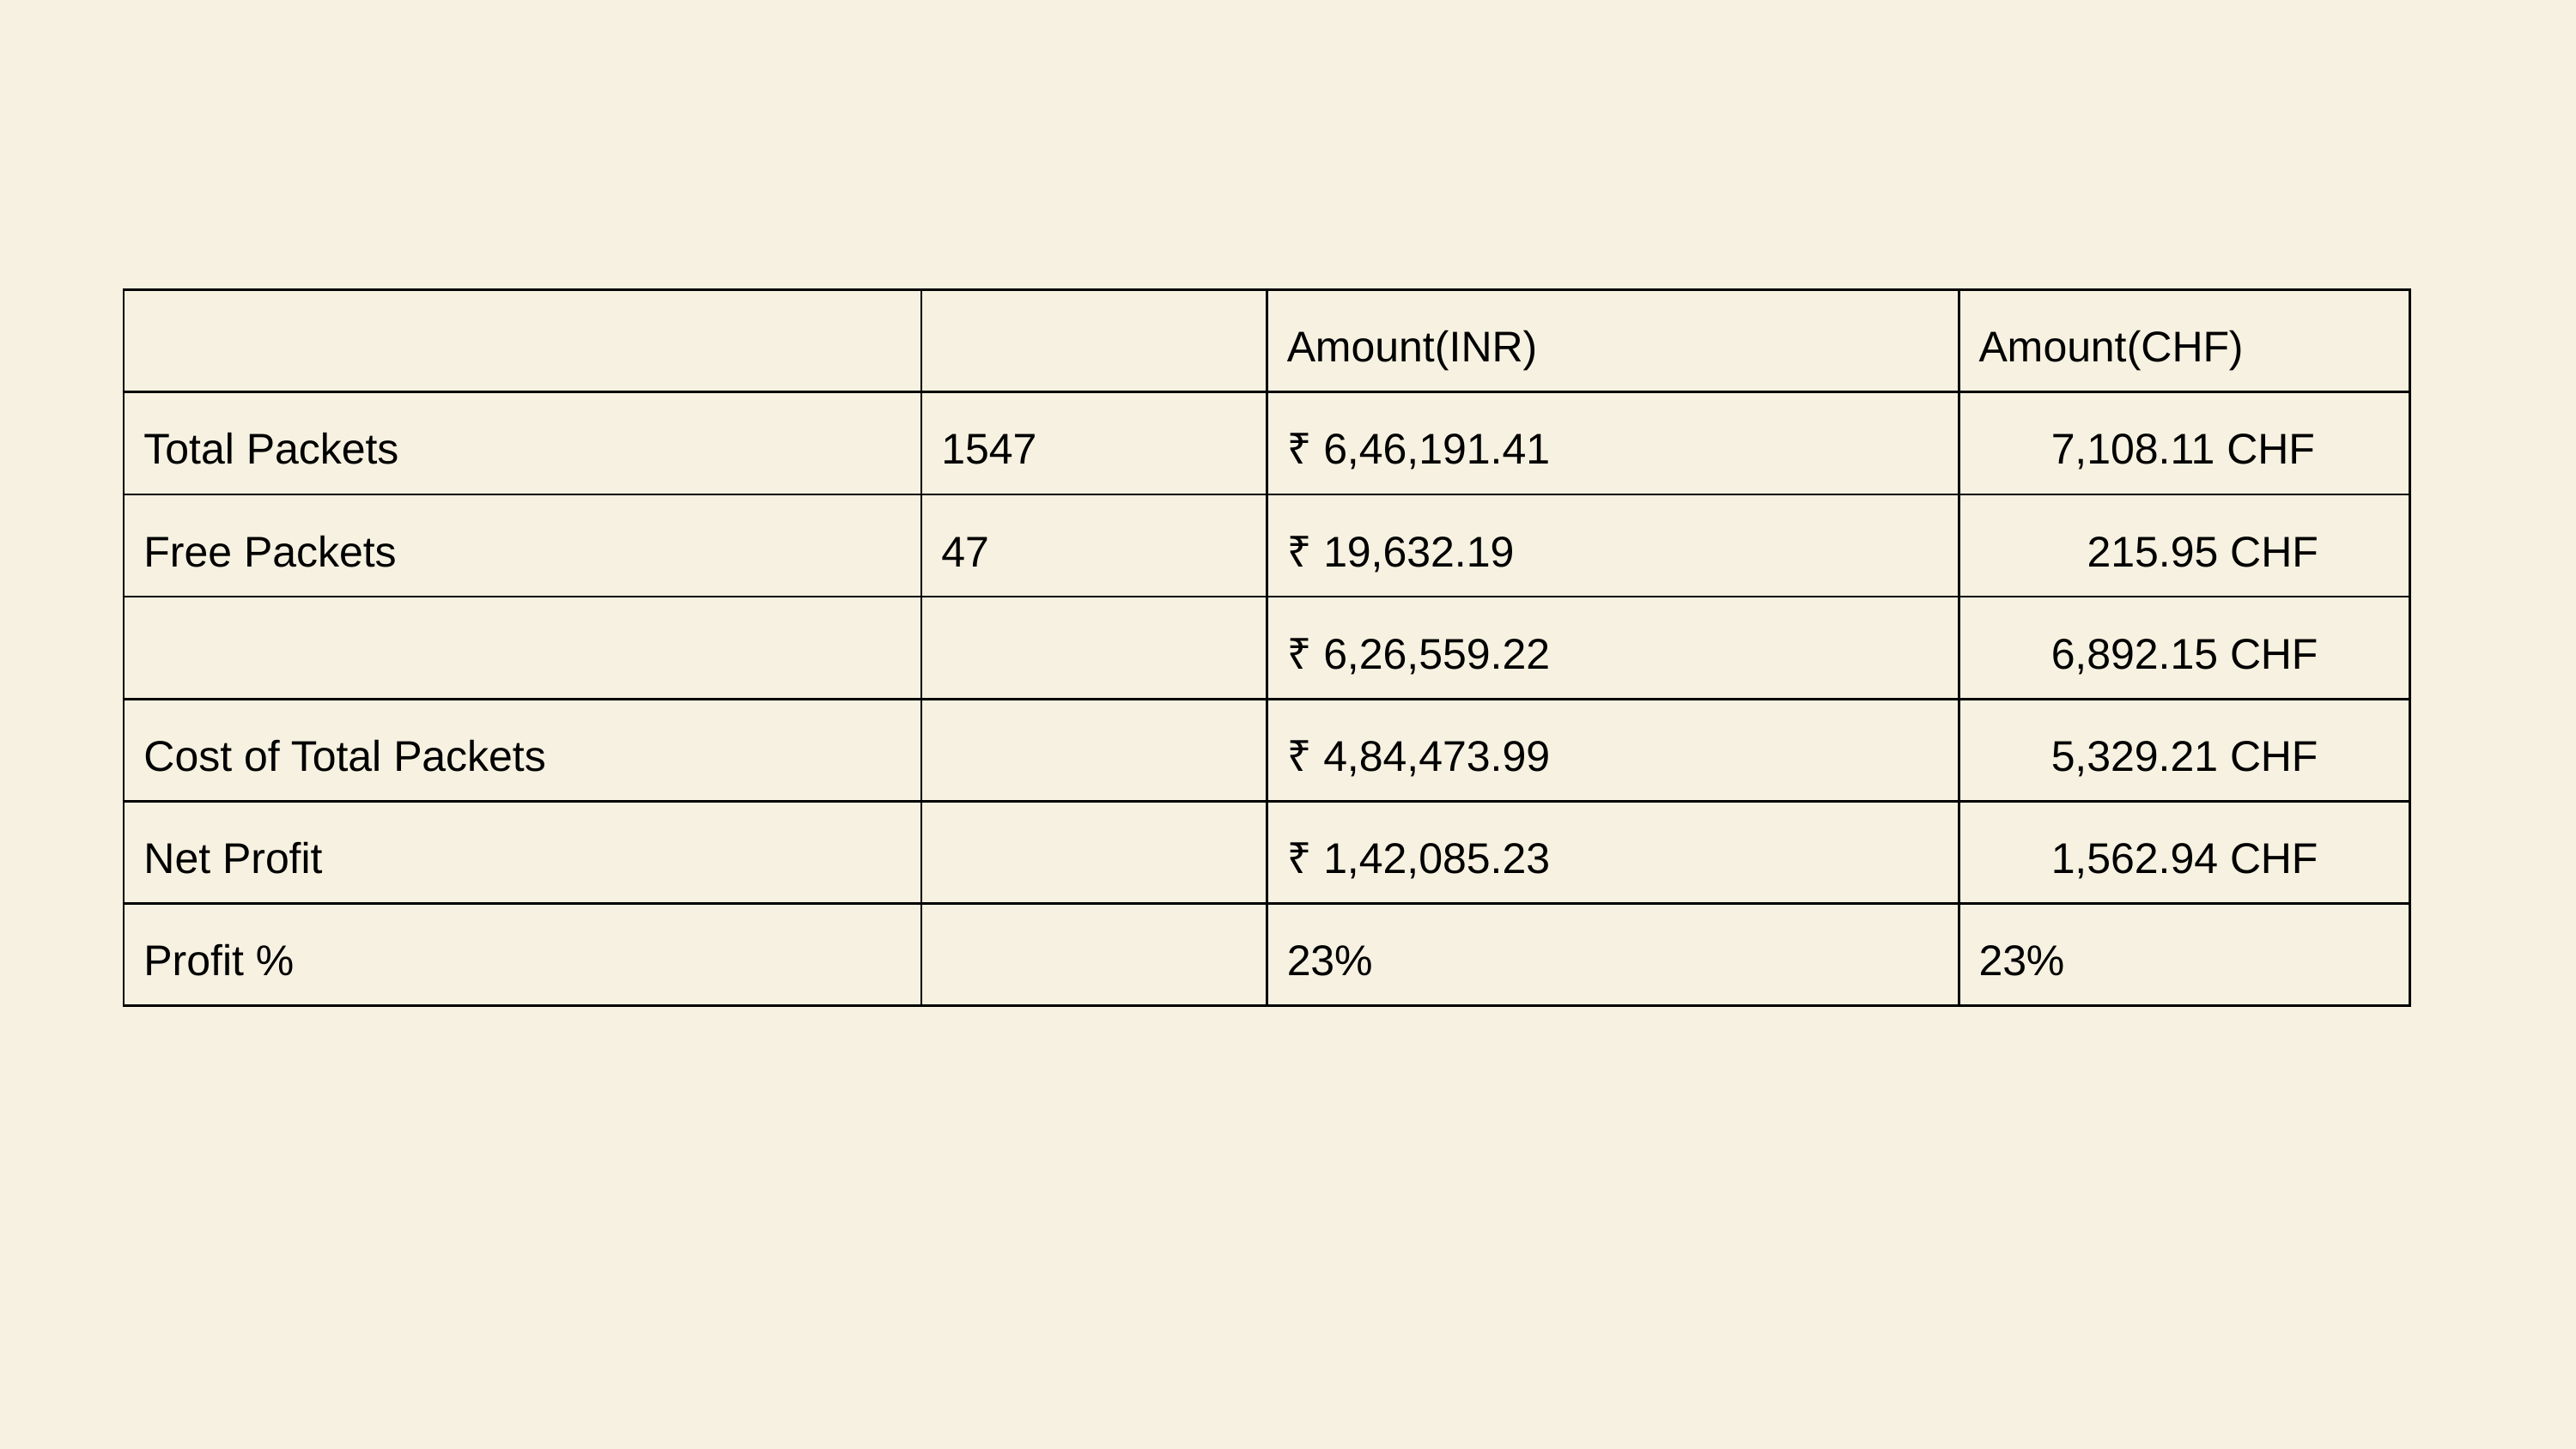

|  |  | Amount(INR) | Amount(CHF) |
| --- | --- | --- | --- |
| Total Packets | 1547 | ₹ 6,46,191.41 | 7,108.11 CHF |
| Free Packets | 47 | ₹ 19,632.19 | 215.95 CHF |
|  |  | ₹ 6,26,559.22 | 6,892.15 CHF |
| Cost of Total Packets |  | ₹ 4,84,473.99 | 5,329.21 CHF |
| Net Profit |  | ₹ 1,42,085.23 | 1,562.94 CHF |
| Profit % |  | 23% | 23% |